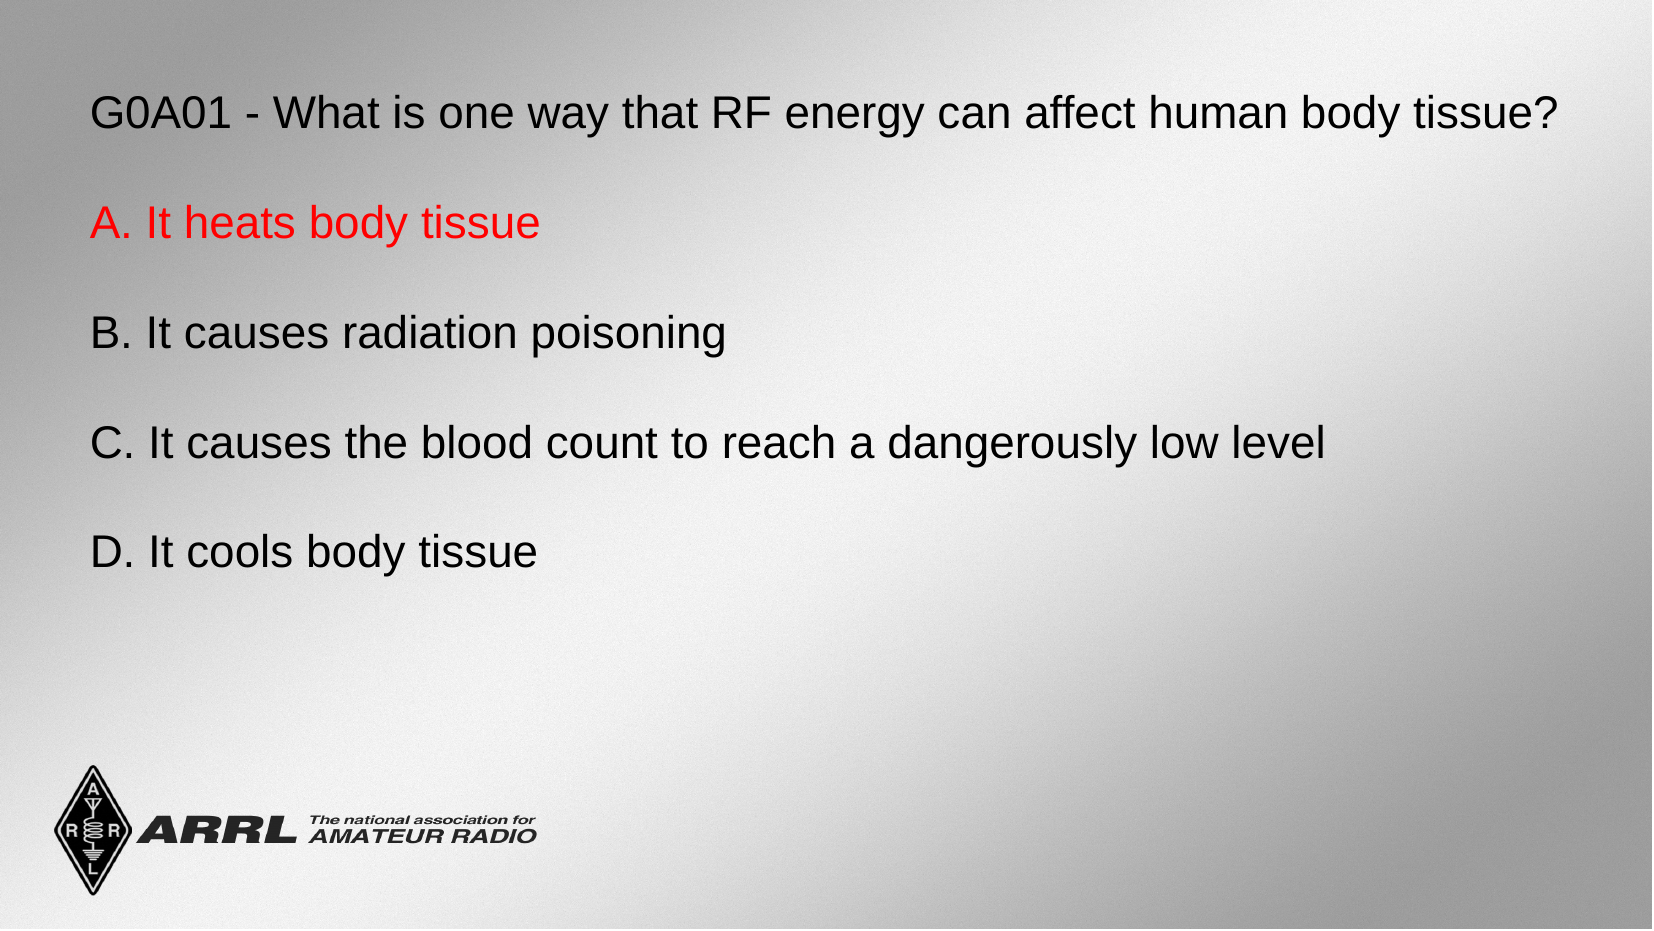

G0A01 - What is one way that RF energy can affect human body tissue?

A. It heats body tissue

B. It causes radiation poisoning

C. It causes the blood count to reach a dangerously low level

D. It cools body tissue